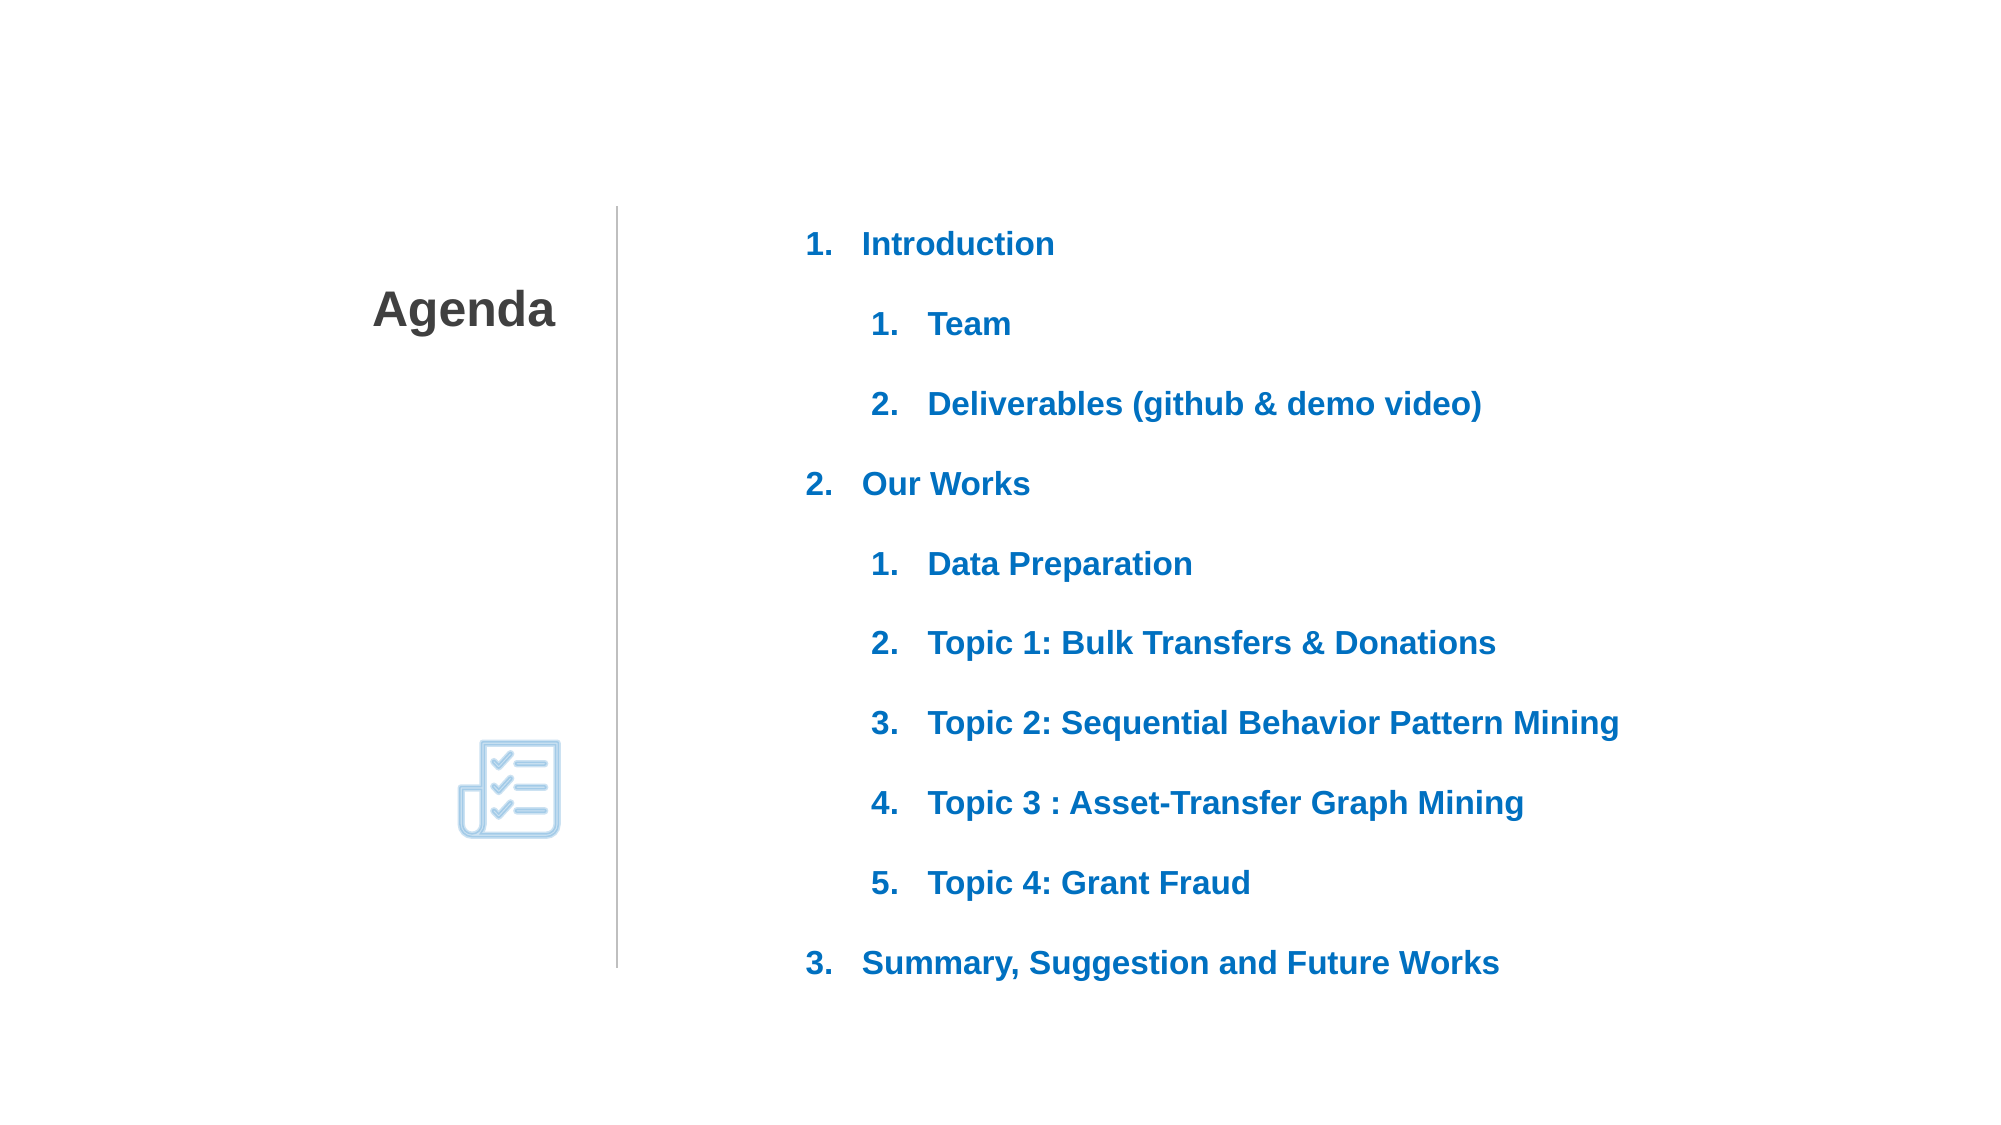

Introduction
Team
Deliverables (github & demo video)
Our Works
Data Preparation
Topic 1: Bulk Transfers & Donations
Topic 2: Sequential Behavior Pattern Mining
Topic 3 : Asset-Transfer Graph Mining
Topic 4: Grant Fraud
Summary, Suggestion and Future Works

Agenda